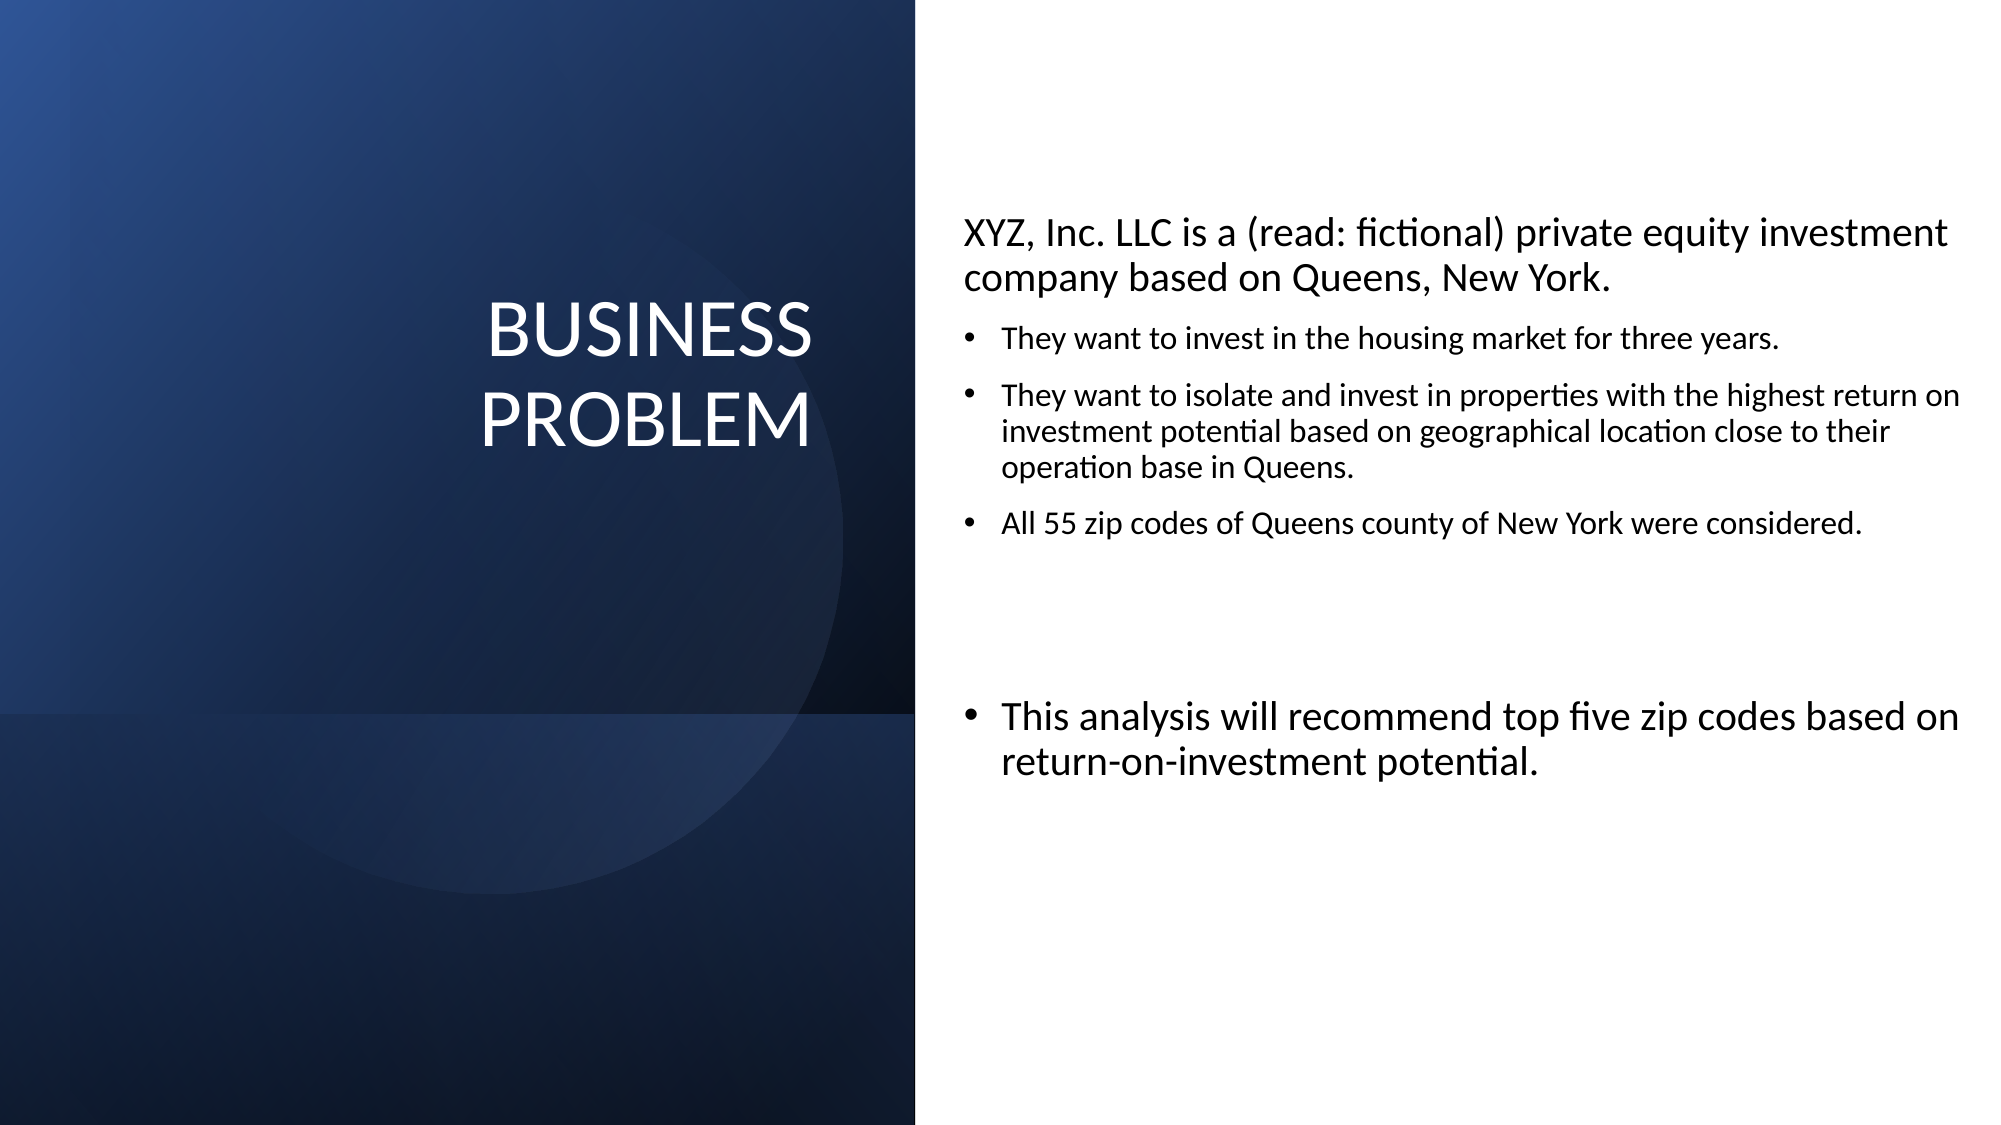

XYZ, Inc. LLC is a (read: fictional) private equity investment company based on Queens, New York.
They want to invest in the housing market for three years.
They want to isolate and invest in properties with the highest return on investment potential based on geographical location close to their operation base in Queens.
All 55 zip codes of Queens county of New York were considered.

This analysis will recommend top five zip codes based on return-on-investment potential.

# BUSINESS PROBLEM